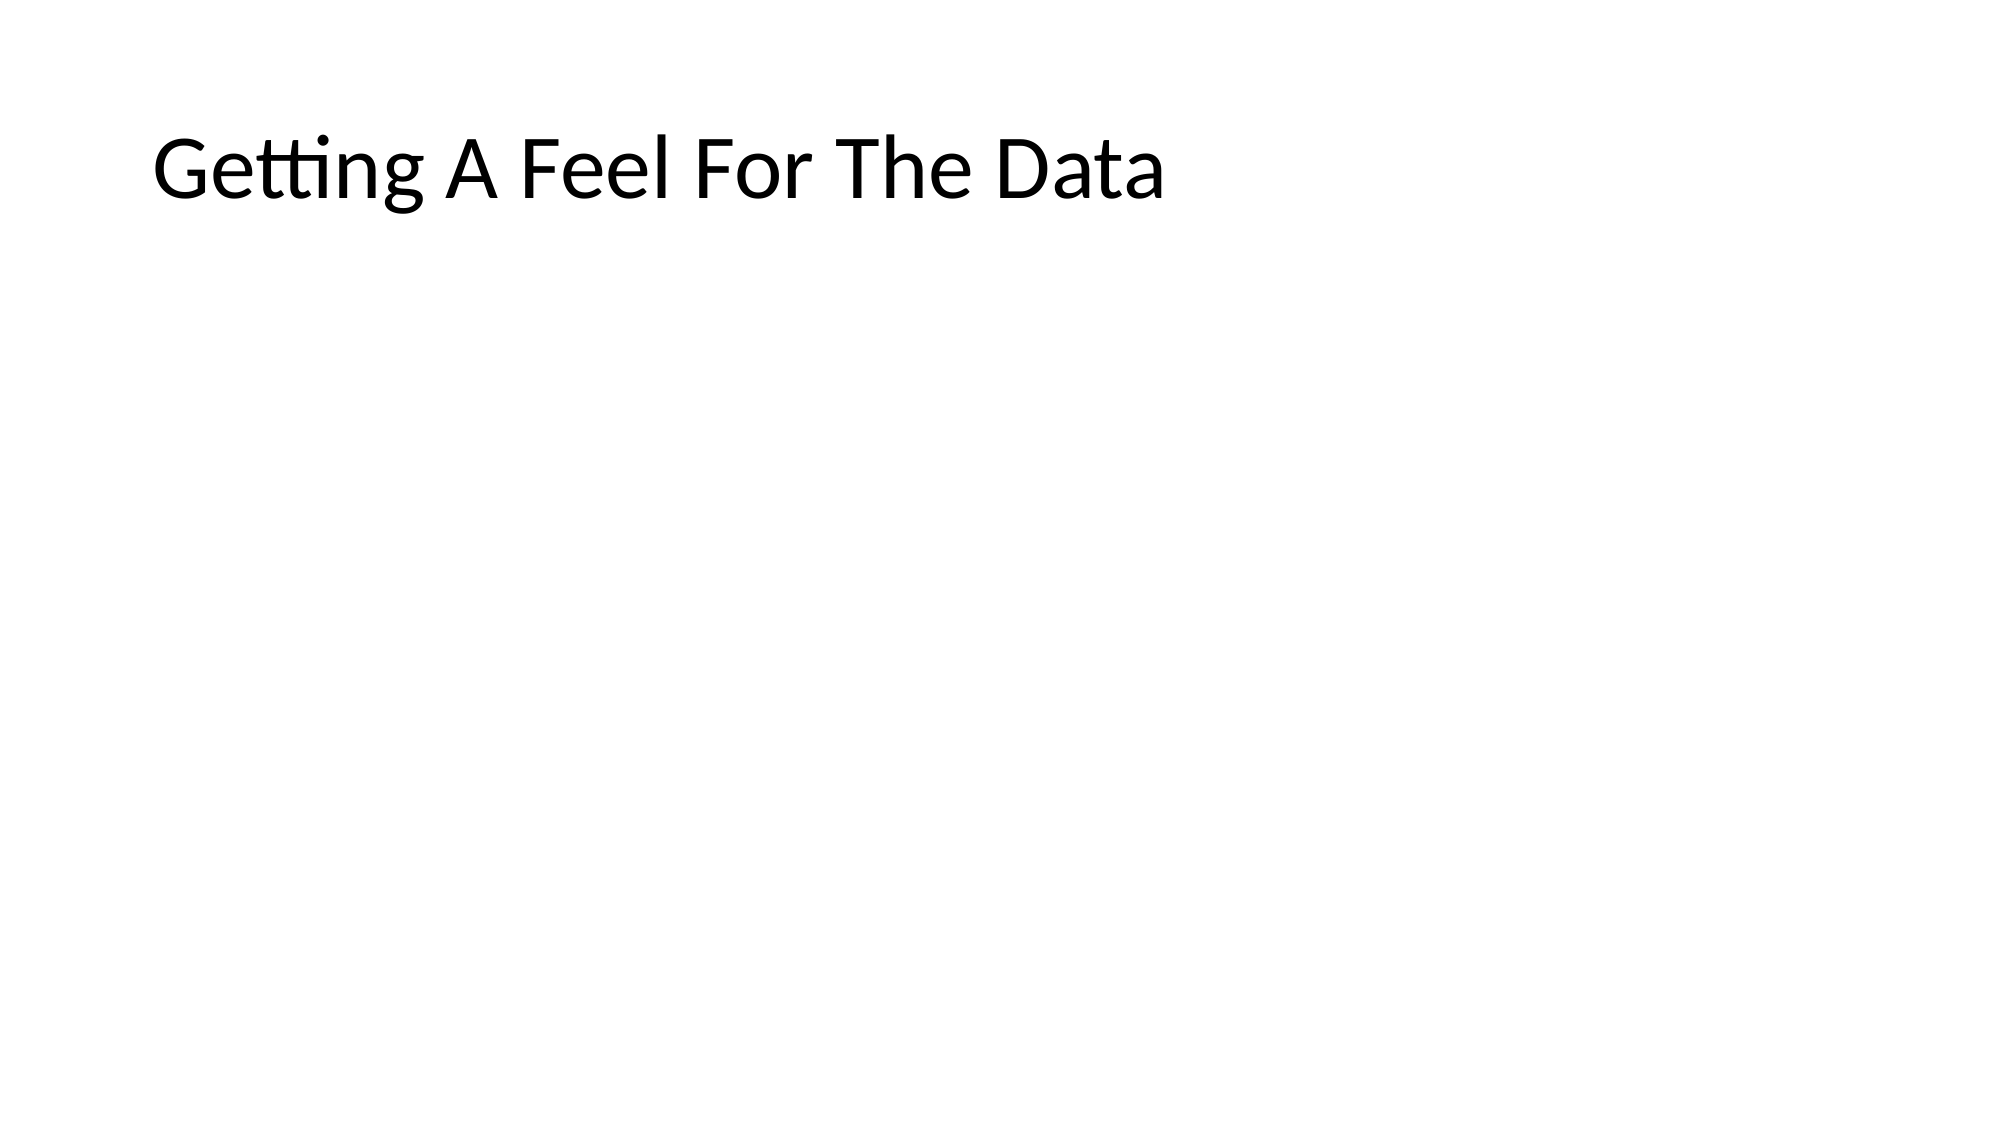

# Getting A Feel For The Data